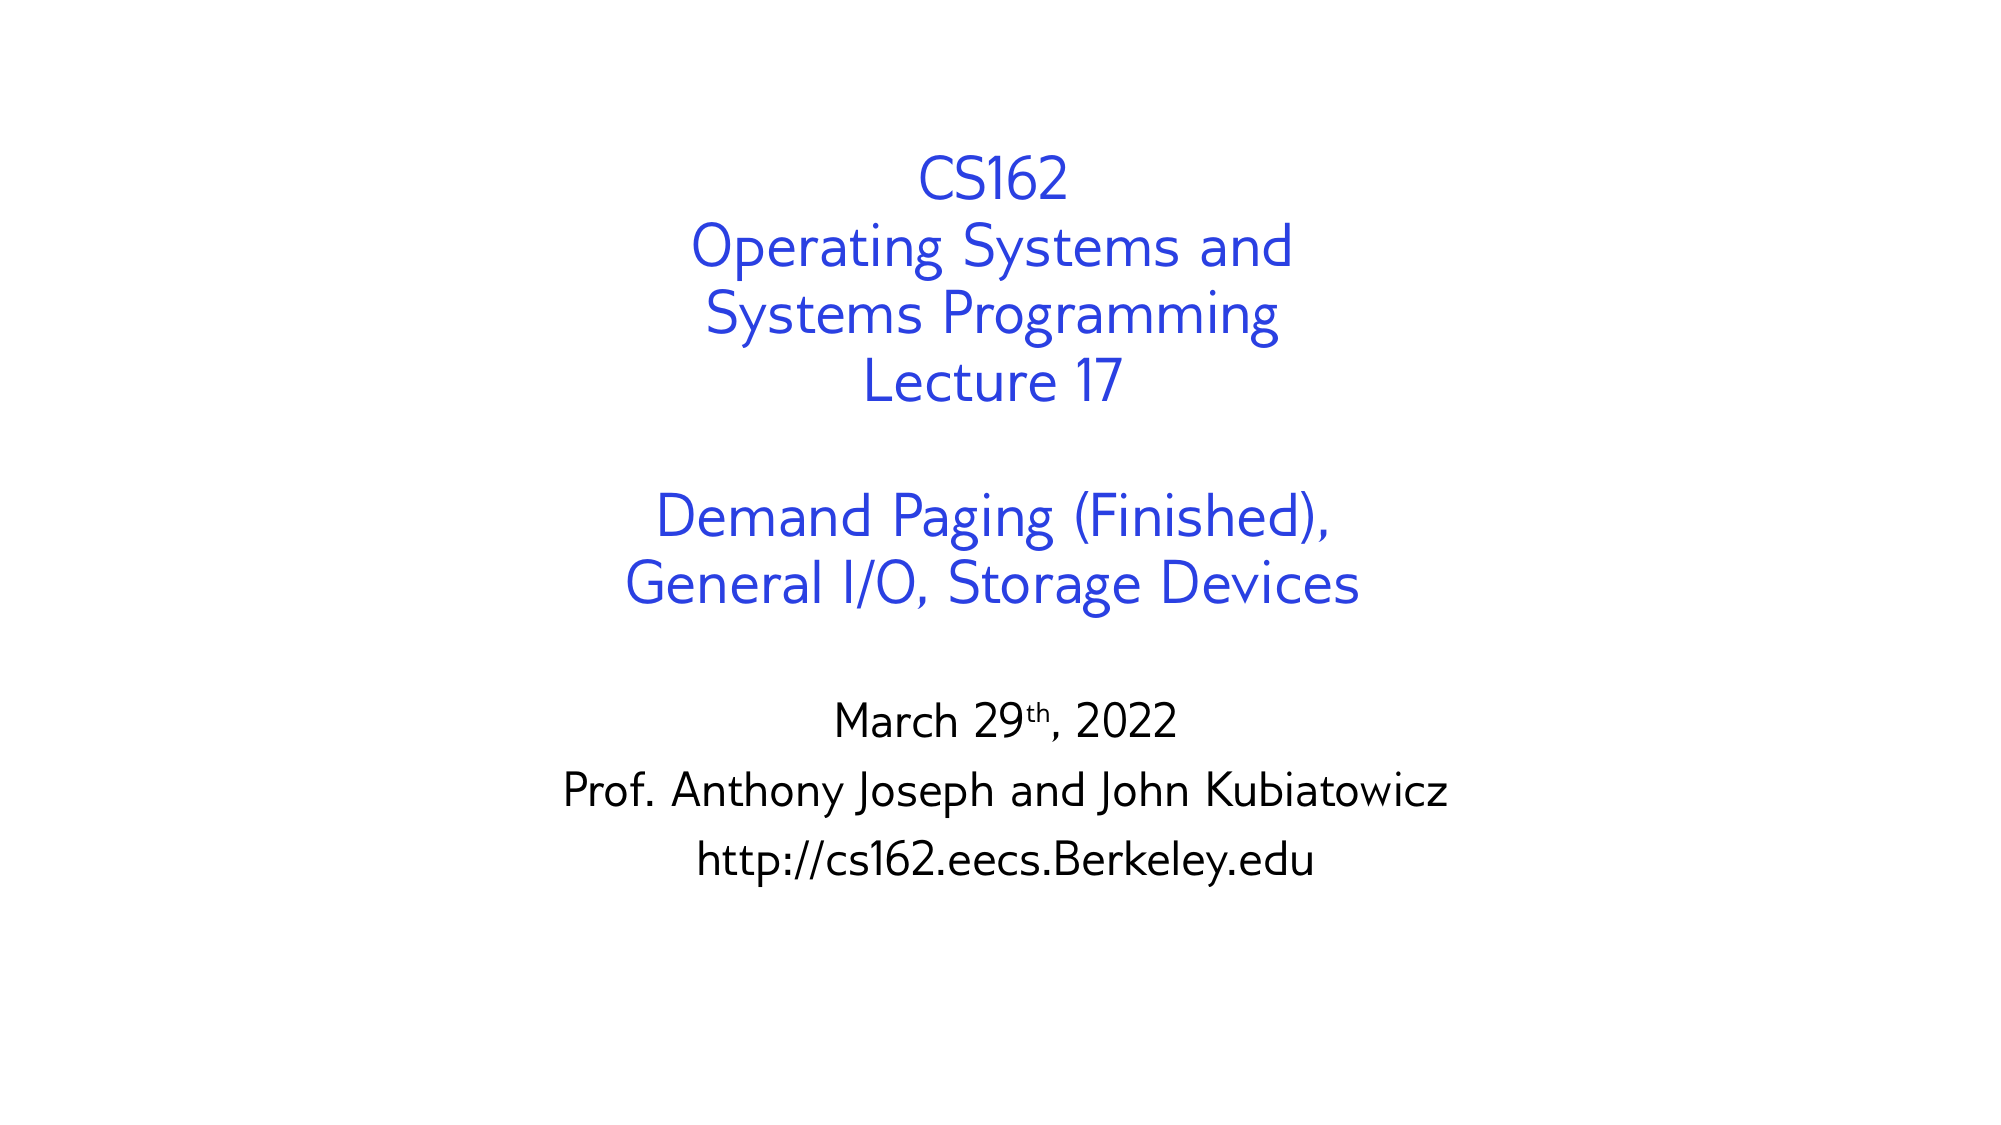

# CS162 Operating Systems and Systems Programming Lecture 17 Demand Paging (Finished), General I/O, Storage Devices
March 29th, 2022
Prof. Anthony Joseph and John Kubiatowicz
http://cs162.eecs.Berkeley.edu